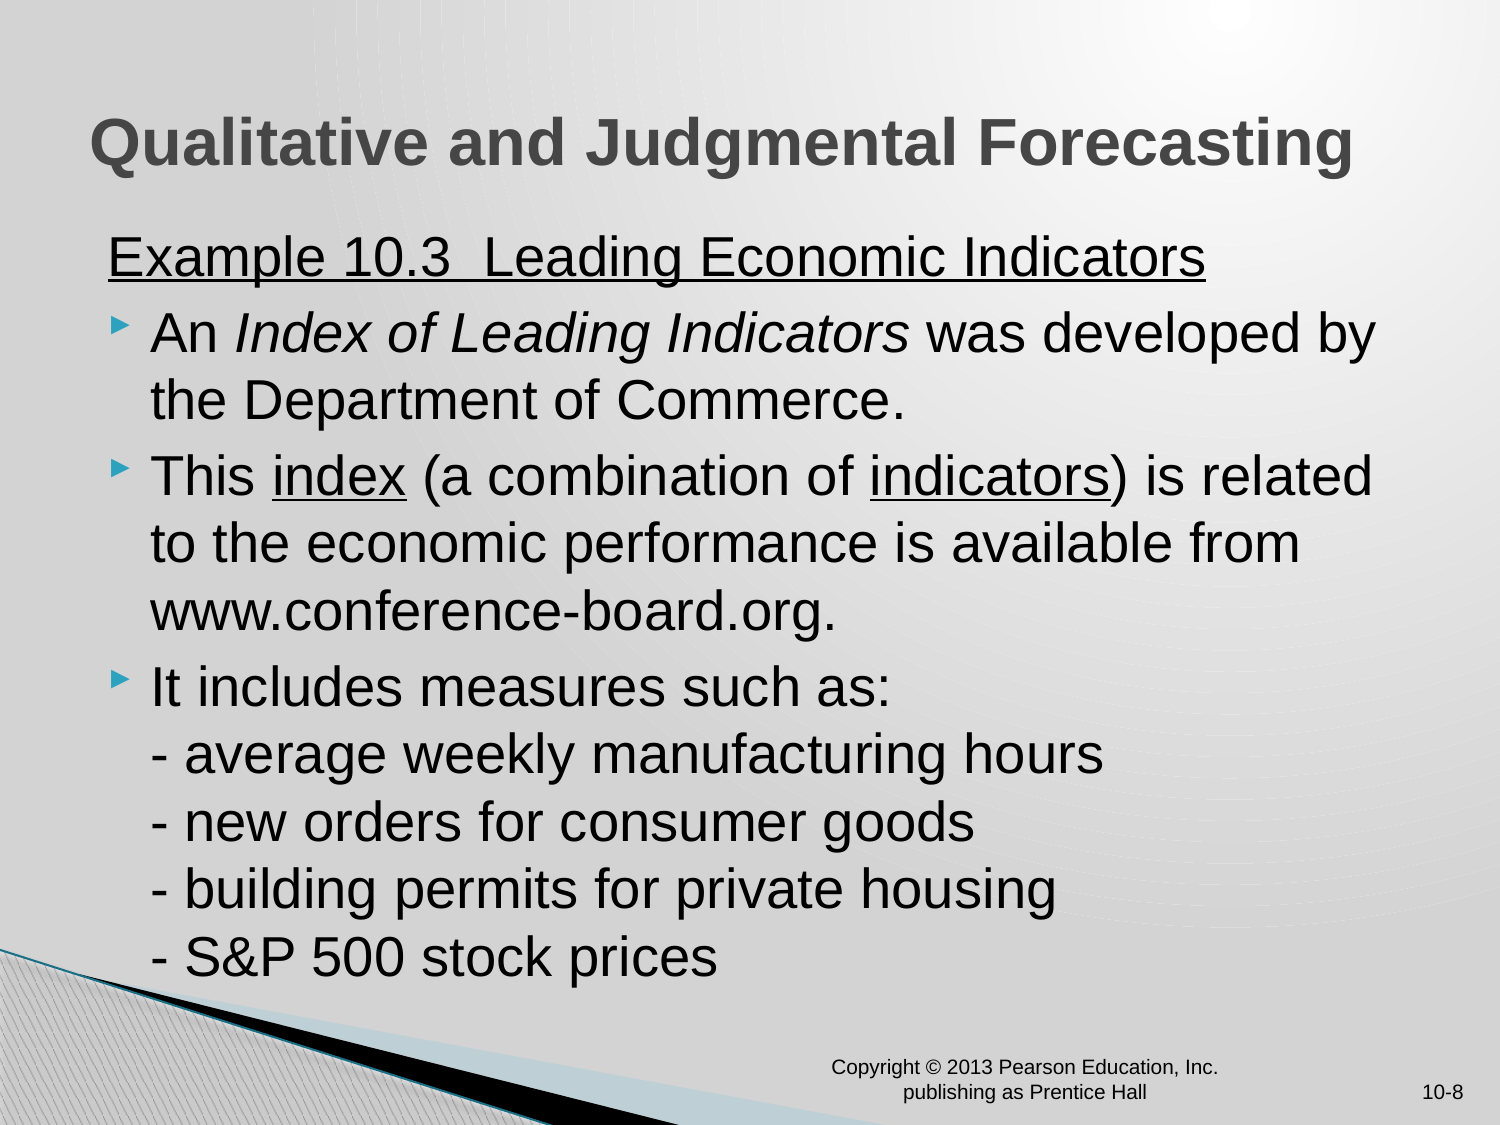

# Qualitative and Judgmental Forecasting
Example 10.3  Leading Economic Indicators
An Index of Leading Indicators was developed by the Department of Commerce.
This index (a combination of indicators) is related to the economic performance is available from www.conference-board.org.
It includes measures such as:
- average weekly manufacturing hours
- new orders for consumer goods
- building permits for private housing
- S&P 500 stock prices
Copyright © 2013 Pearson Education, Inc. publishing as Prentice Hall
10-8